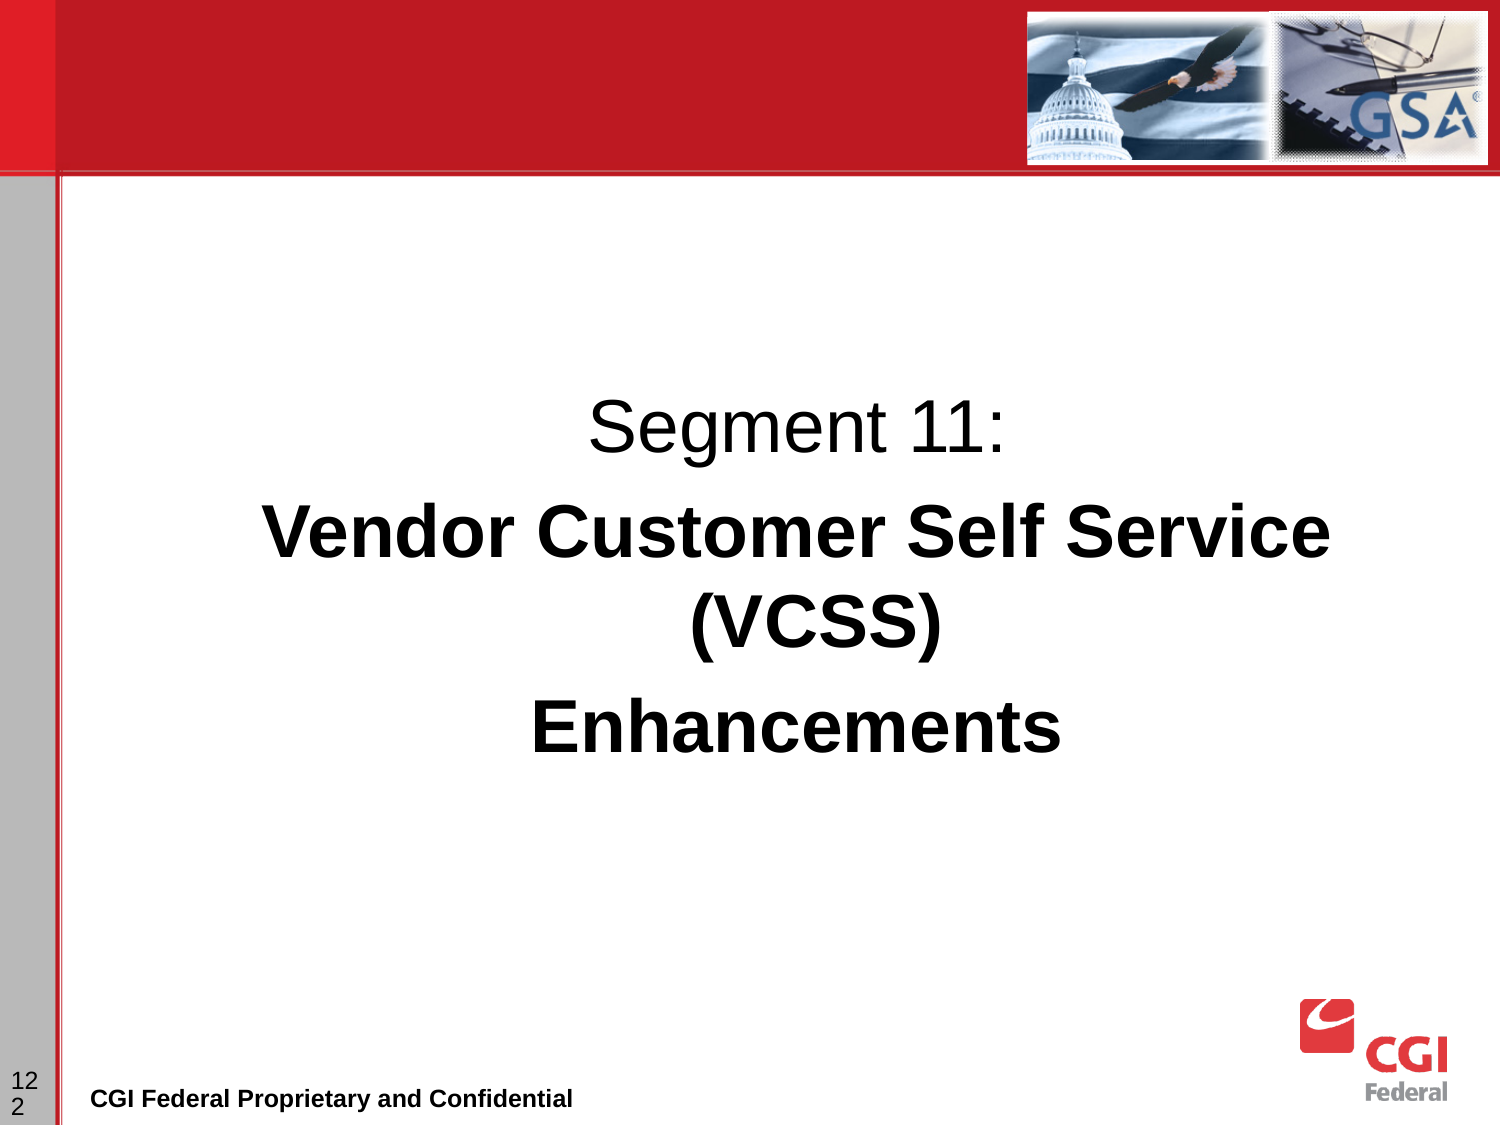

#
Segment 11:
Vendor Customer Self Service (VCSS)
Enhancements

122
CGI Federal Proprietary and Confidential